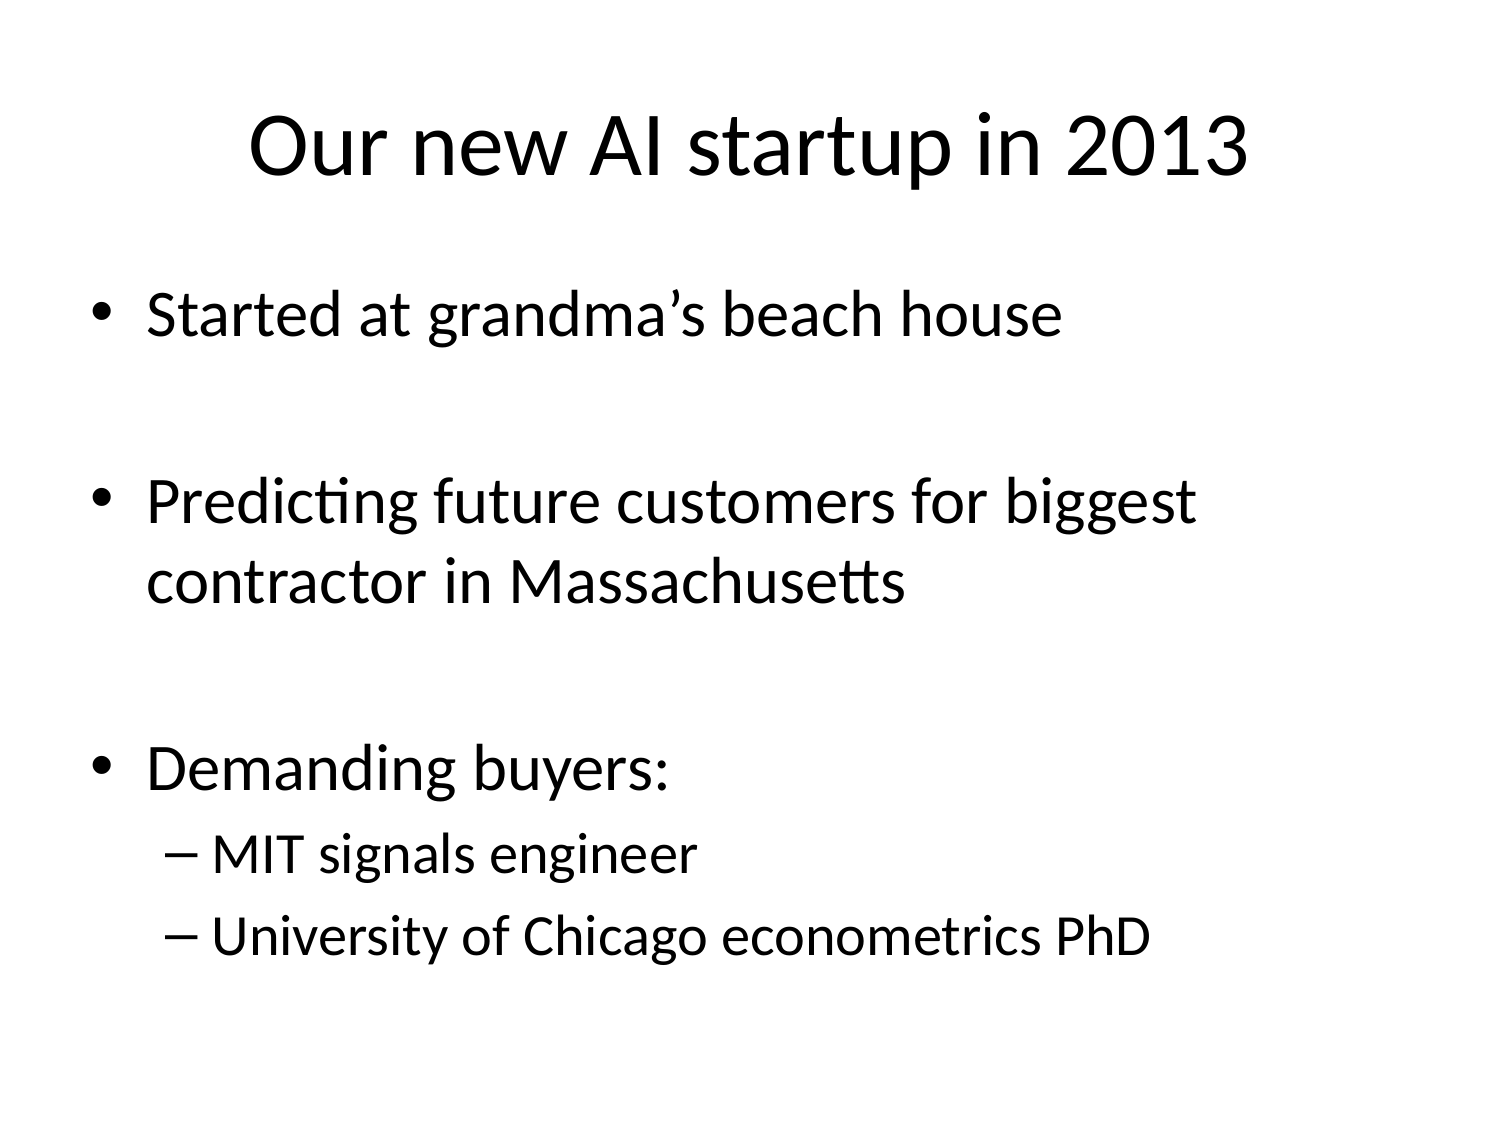

# Our new AI startup in 2013
Started at grandma’s beach house

Predicting future customers for biggest contractor in Massachusetts

Demanding buyers:
MIT signals engineer
University of Chicago econometrics PhD